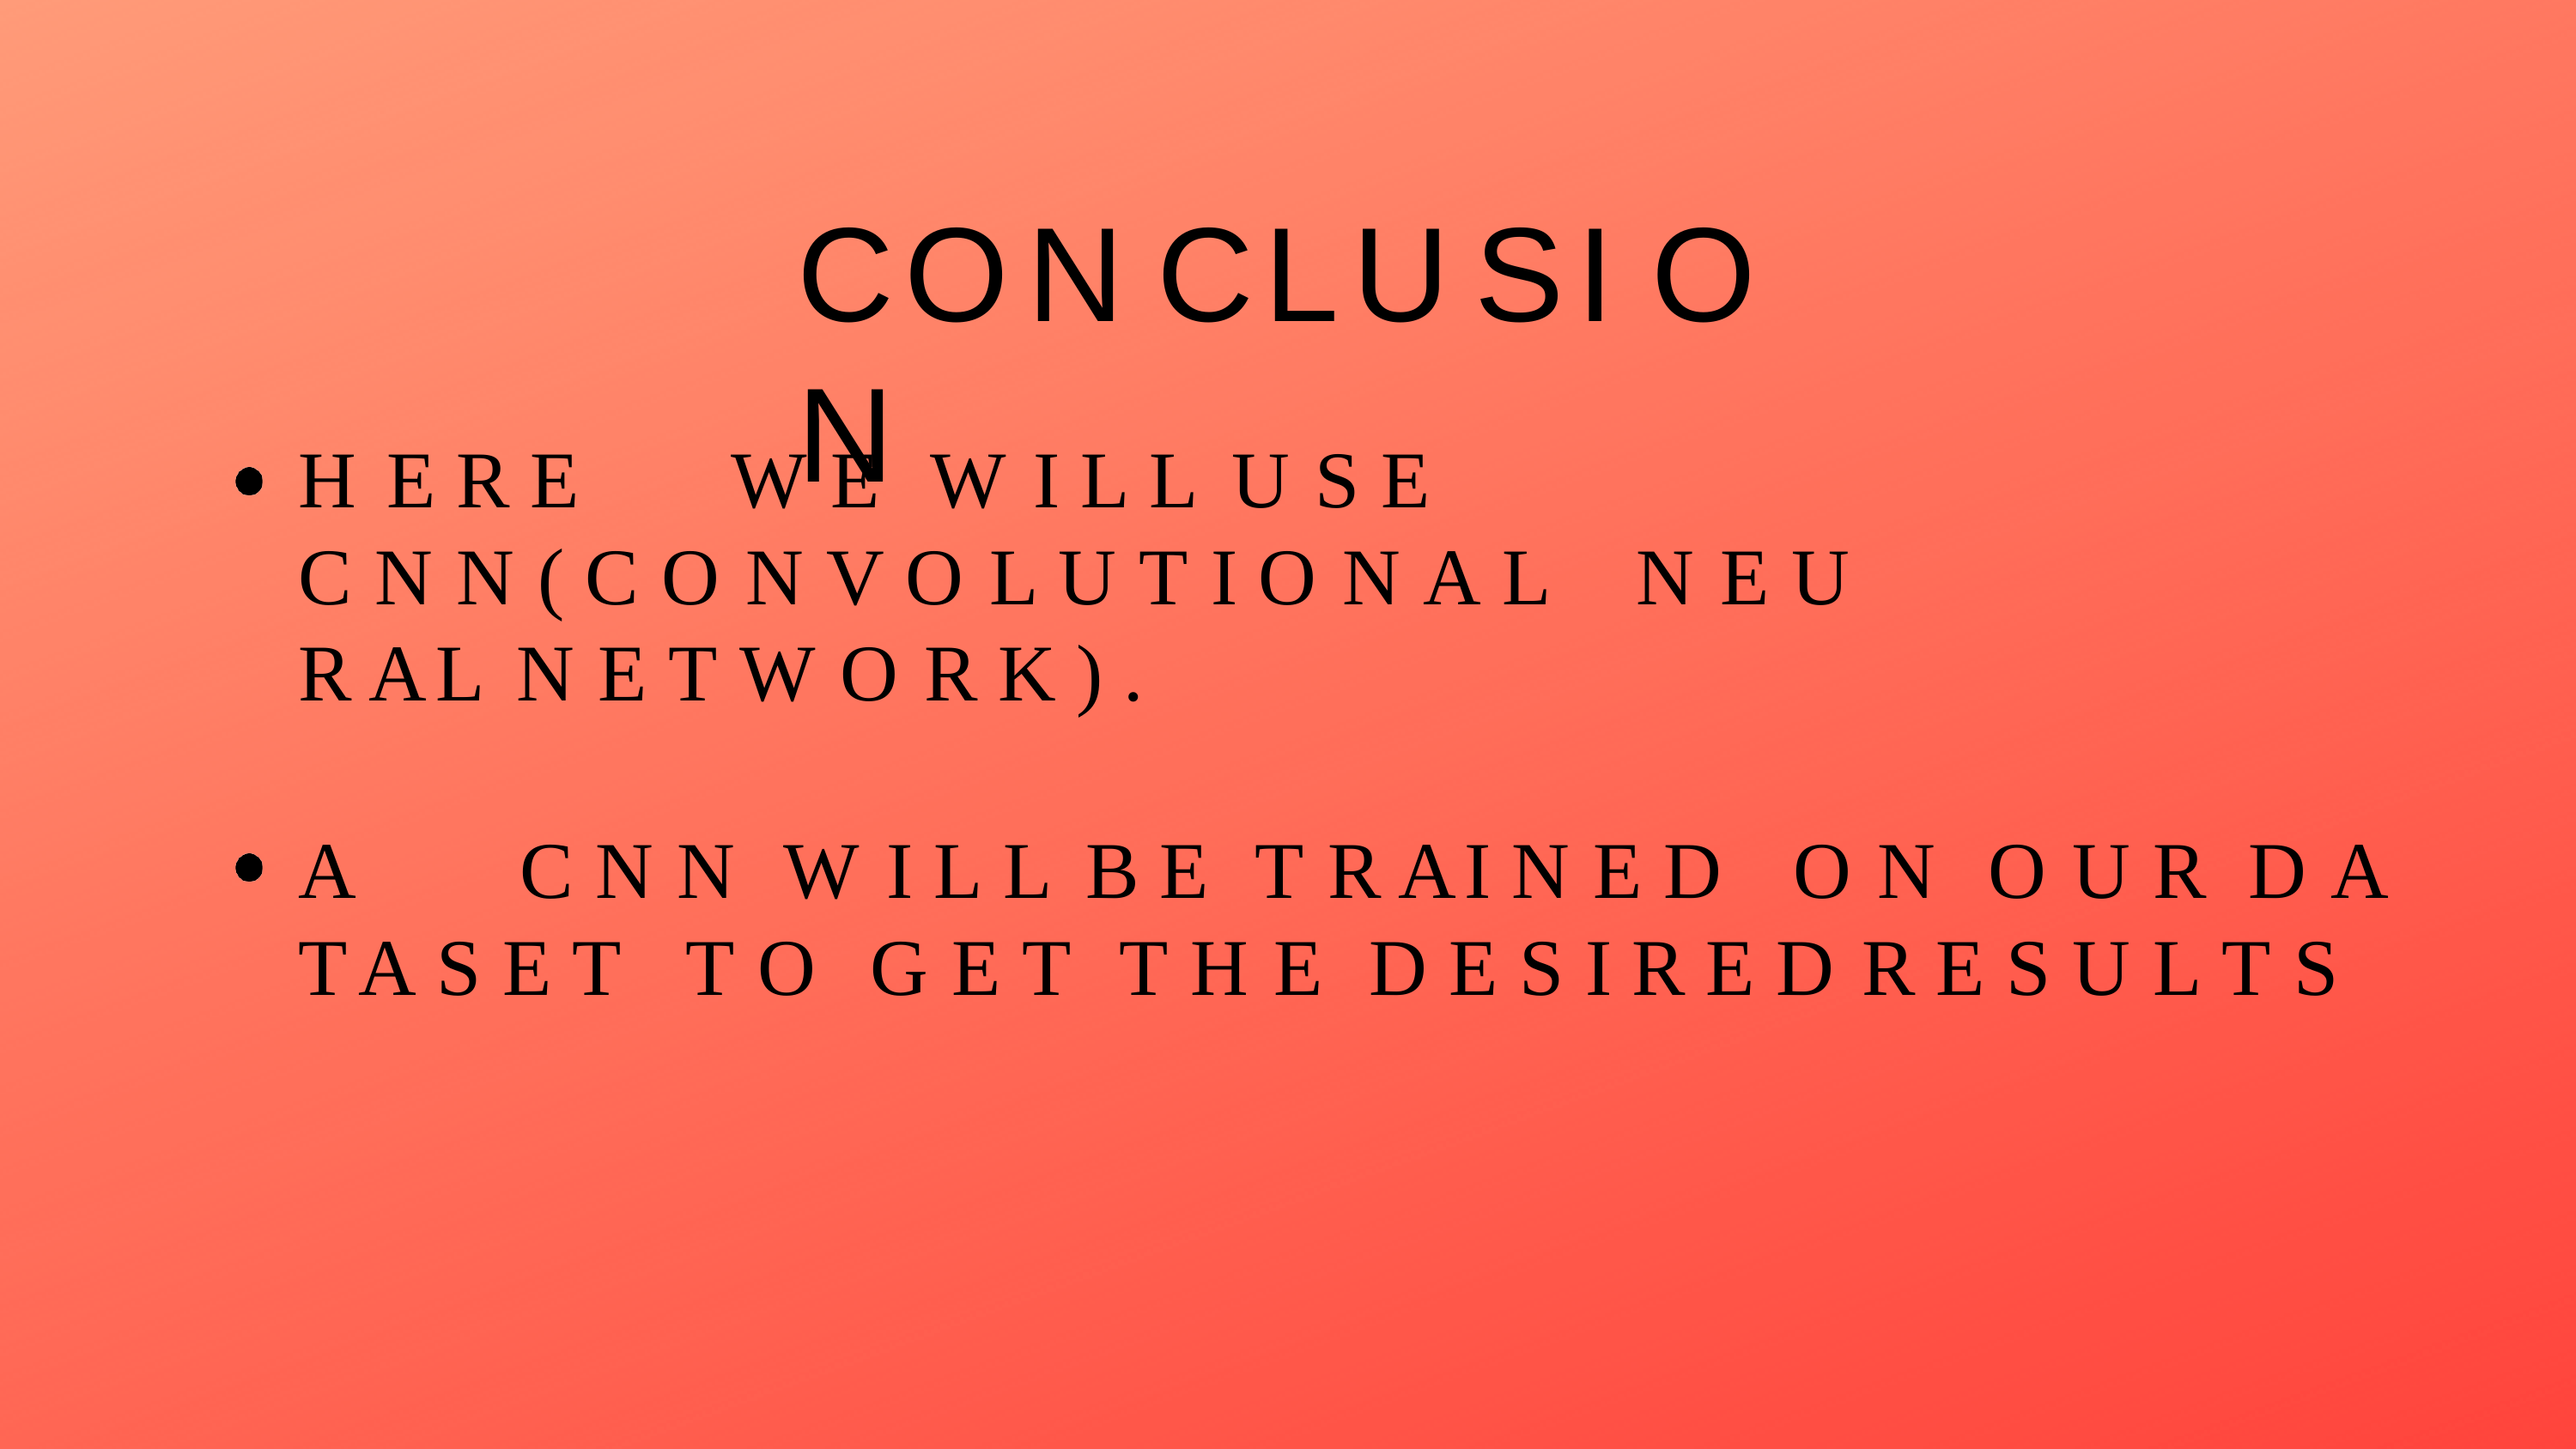

# C O N C L U S I O N
H E R E	W E	W I L L	U S E
C N N ( C O N V O L U T I O N A L	N E U R A L  N E T W O R K ) .

A	C N N	W I L L	B E	T R A I N E D	O N	O U R	D A T A  S E T	T O	G E T		T H E	D E S I R E D	R E S U L T S